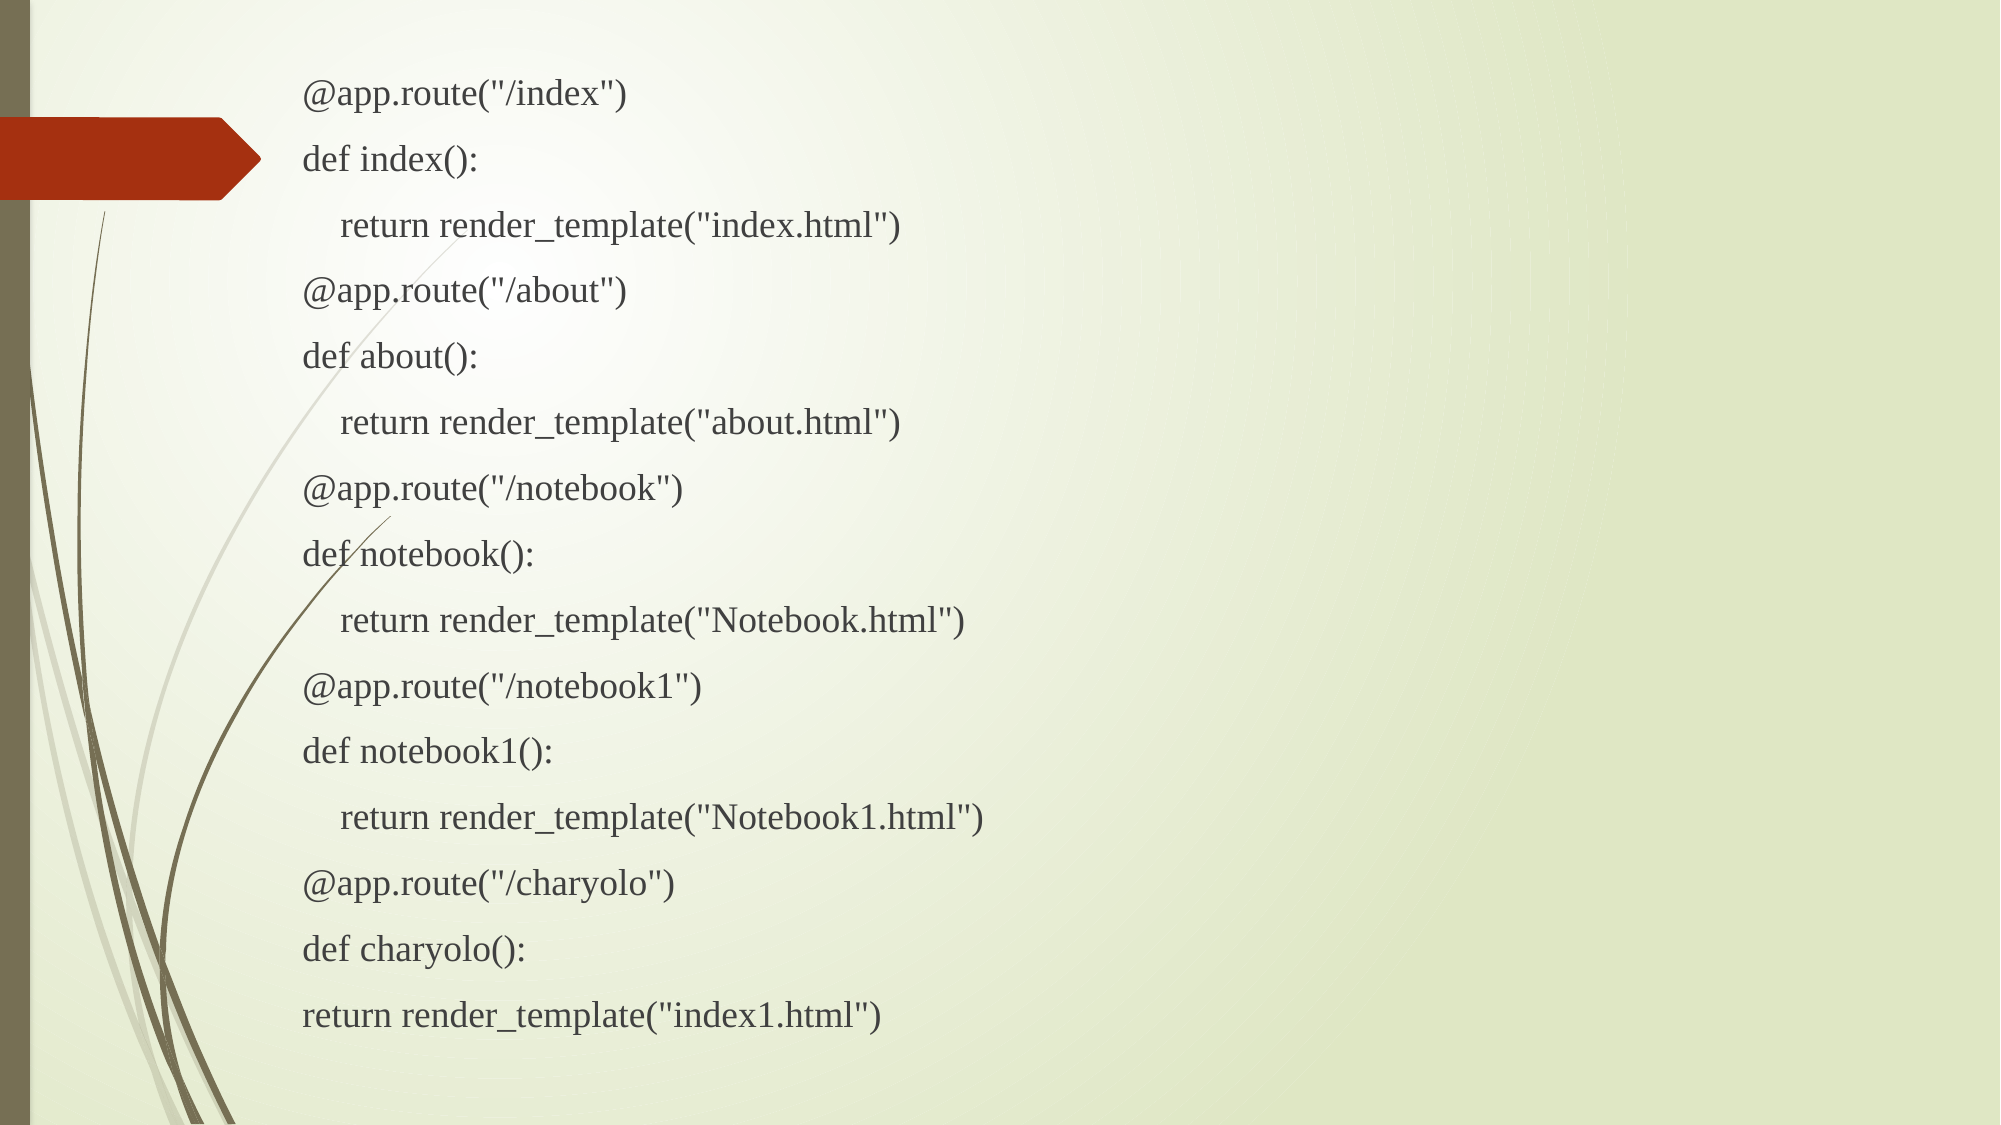

@app.route("/index")
def index():
    return render_template("index.html")
@app.route("/about")
def about():
    return render_template("about.html")
@app.route("/notebook")
def notebook():
    return render_template("Notebook.html")
@app.route("/notebook1")
def notebook1():
    return render_template("Notebook1.html")
@app.route("/charyolo")
def charyolo():
return render_template("index1.html")